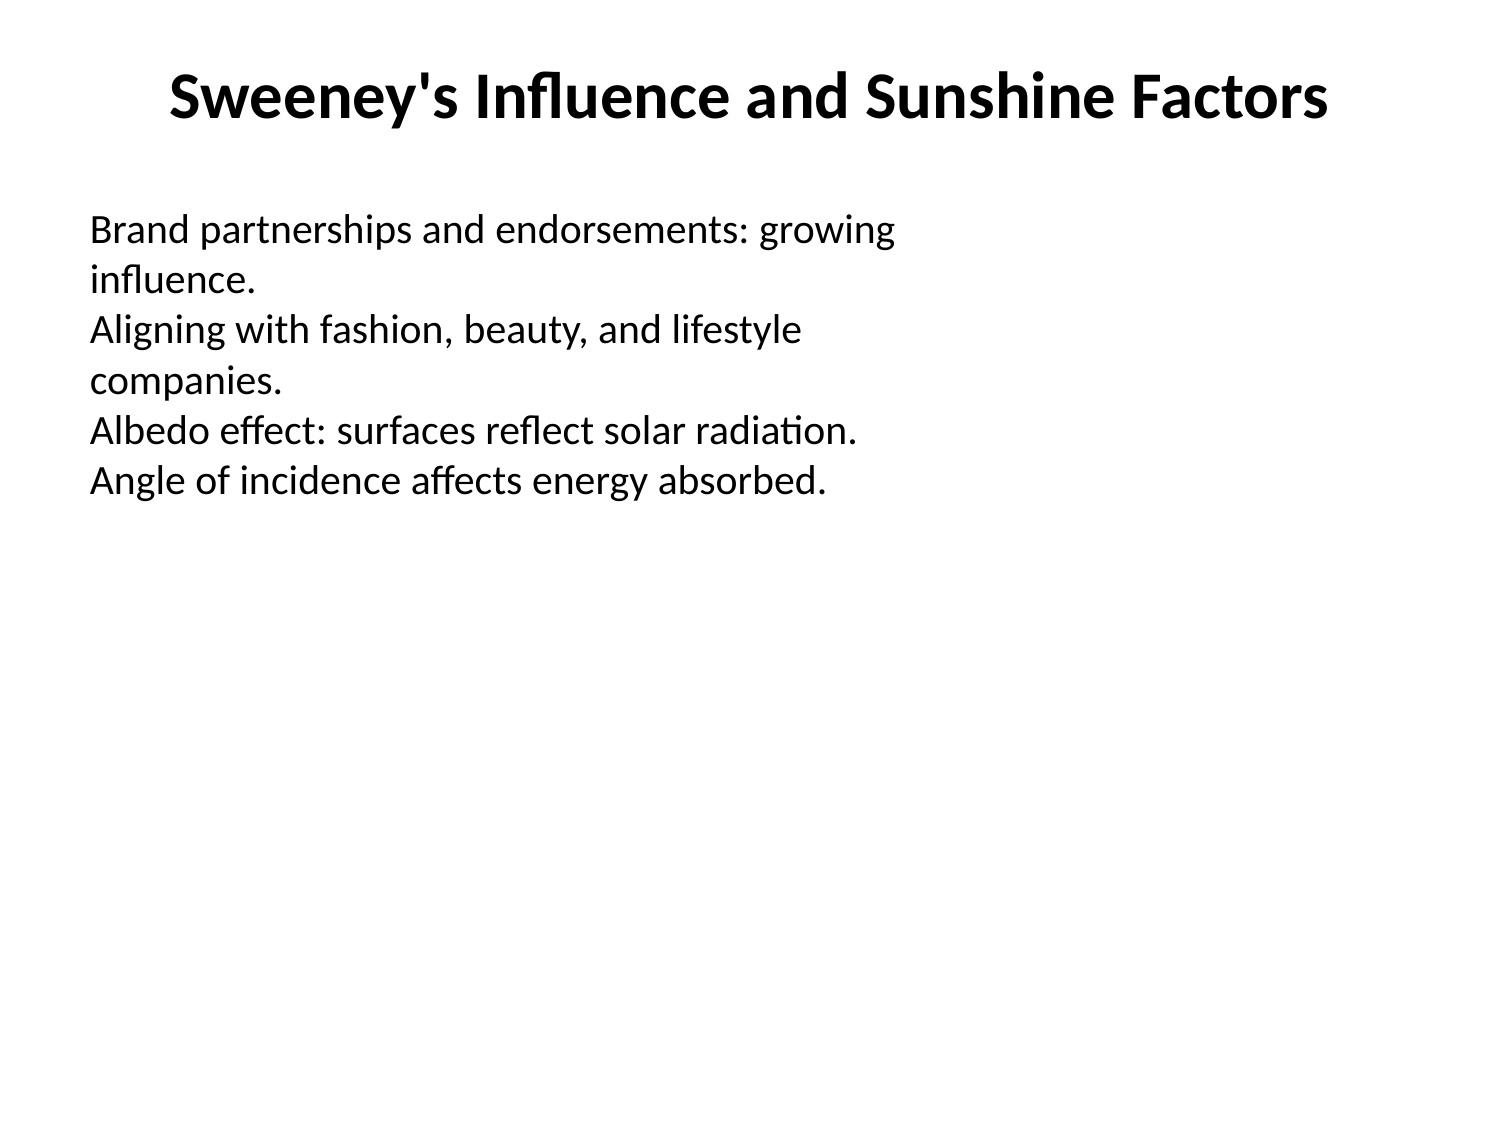

Sweeney's Influence and Sunshine Factors

Brand partnerships and endorsements: growing influence.
Aligning with fashion, beauty, and lifestyle companies.
Albedo effect: surfaces reflect solar radiation.
Angle of incidence affects energy absorbed.